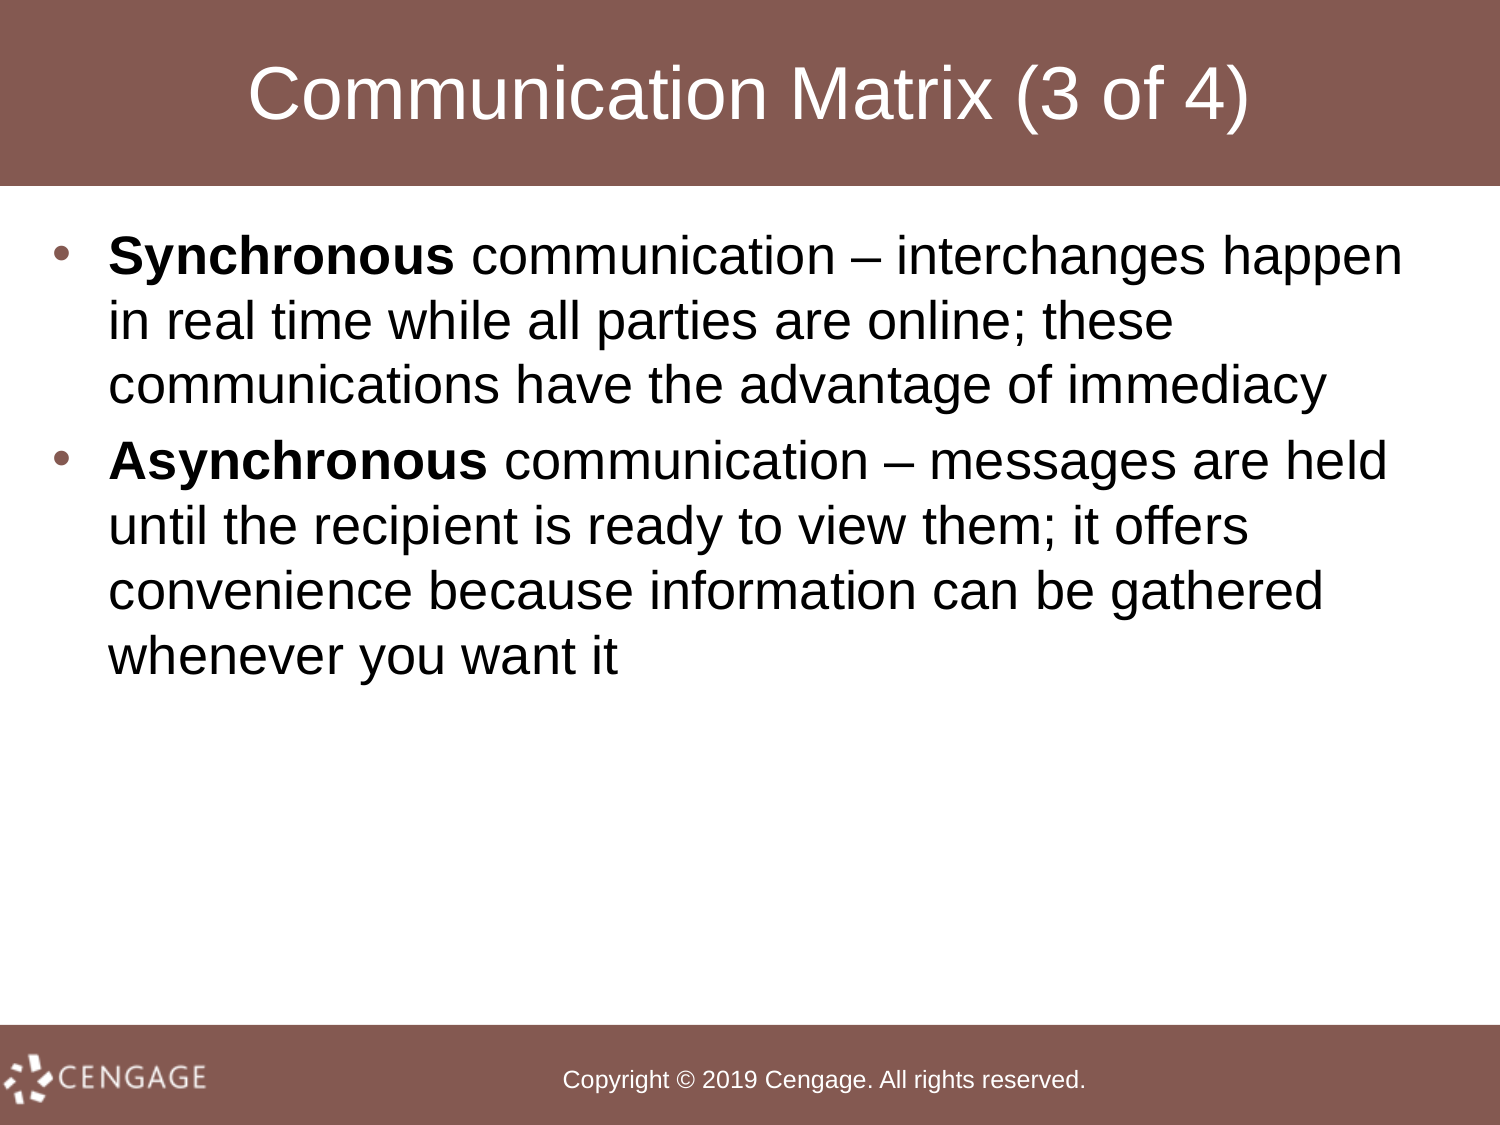

# Communication Matrix (3 of 4)
Synchronous communication – interchanges happen in real time while all parties are online; these communications have the advantage of immediacy
Asynchronous communication – messages are held until the recipient is ready to view them; it offers convenience because information can be gathered whenever you want it